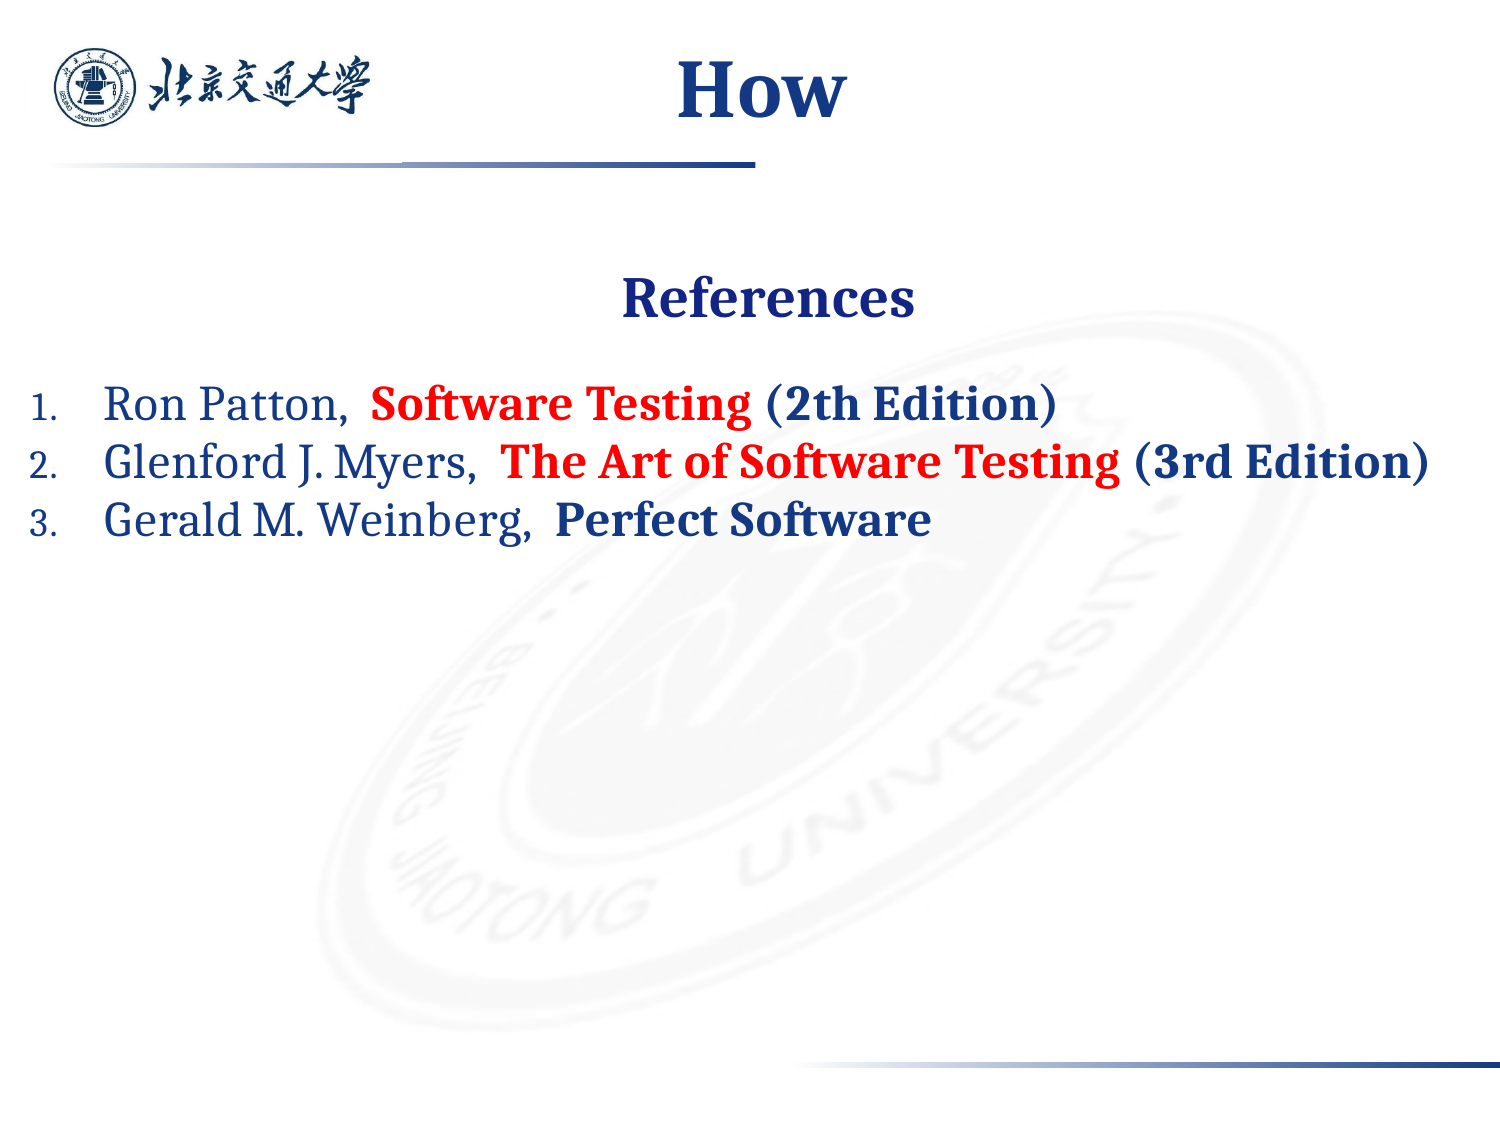

# How
References
Ron Patton,  Software Testing (2th Edition)
Glenford J. Myers,  The Art of Software Testing (3rd Edition)
Gerald M. Weinberg,  Perfect Software